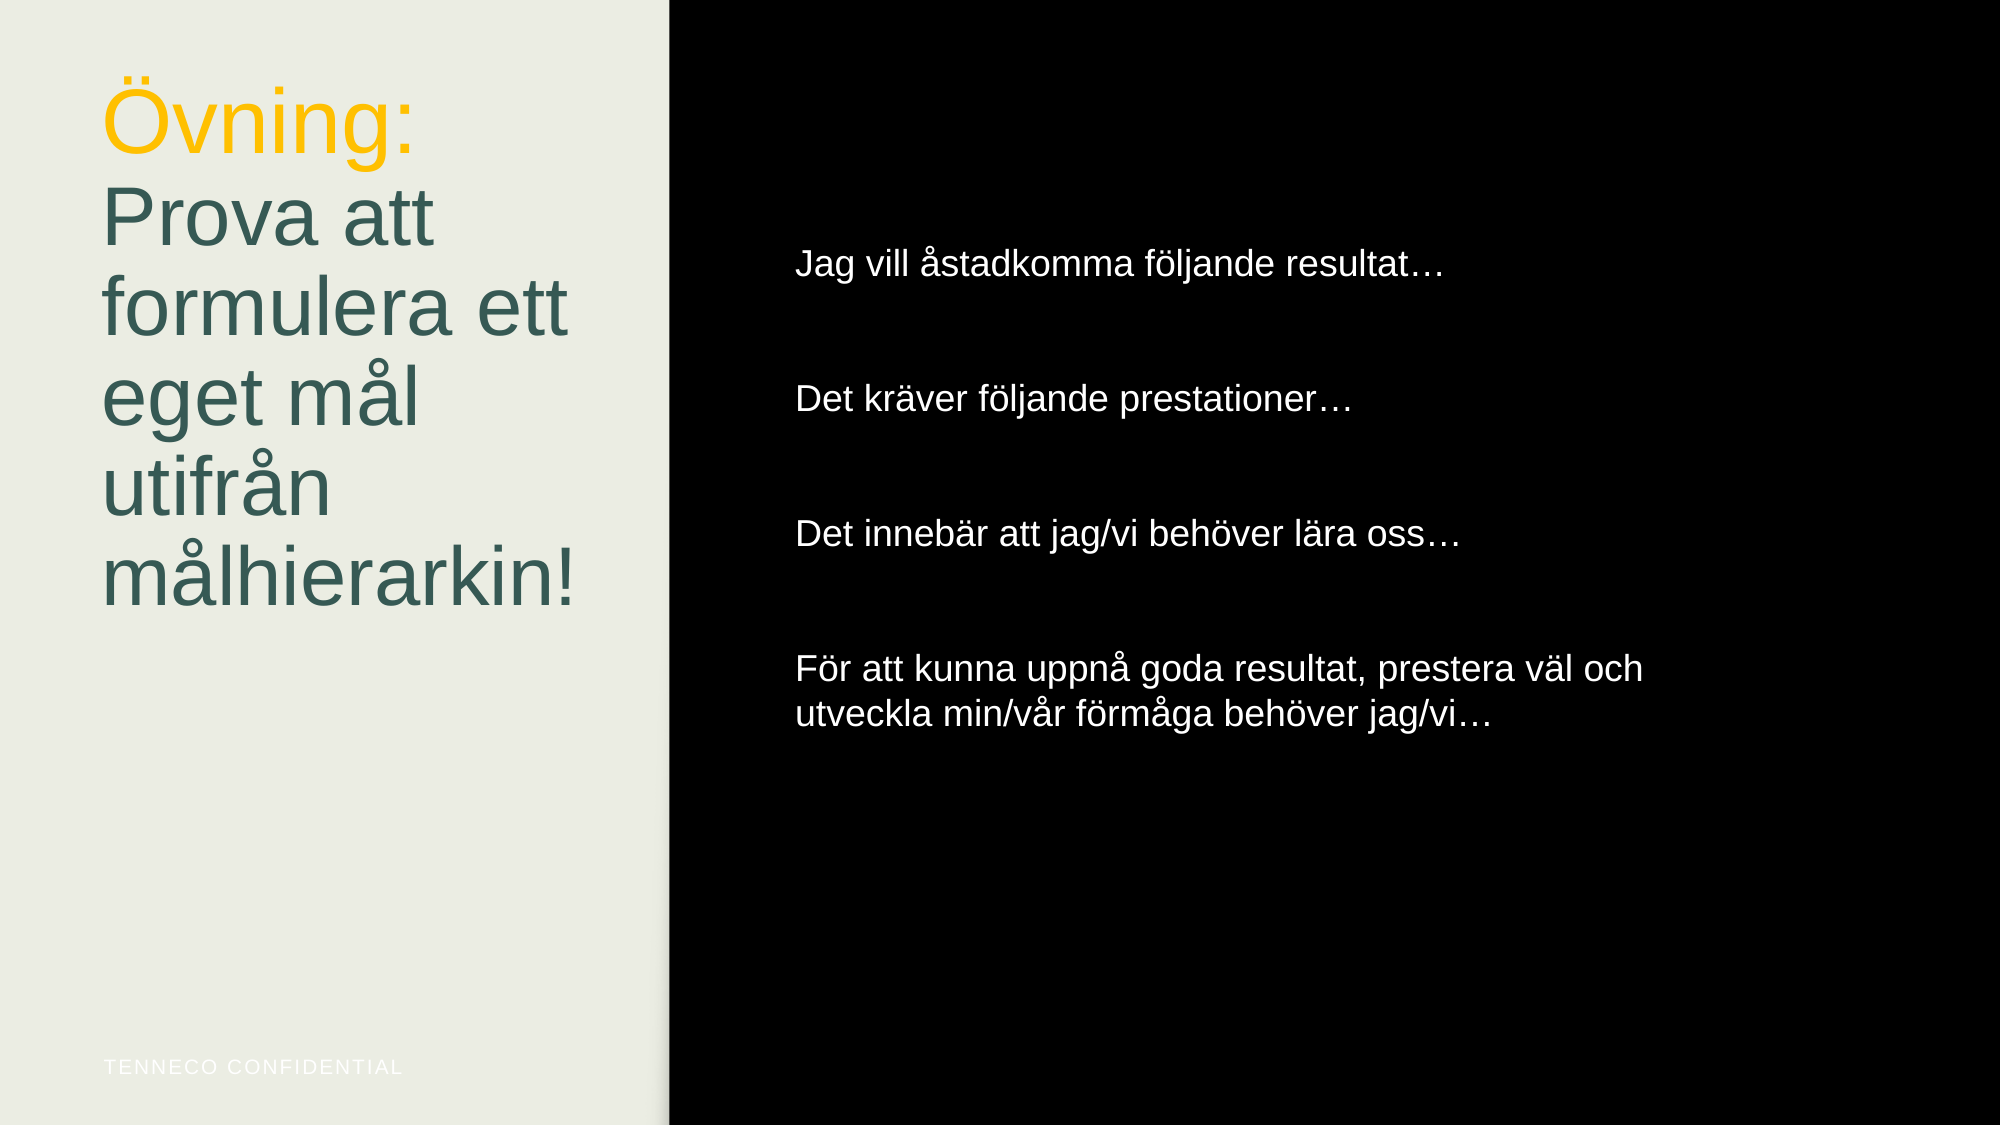

# Övning: Prova att formulera ett eget mål utifrån målhierarkin!
Jag vill åstadkomma följande resultat…

Det kräver följande prestationer…

Det innebär att jag/vi behöver lära oss…

För att kunna uppnå goda resultat, prestera väl och utveckla min/vår förmåga behöver jag/vi…
TENNECO CONFIDENTIAL